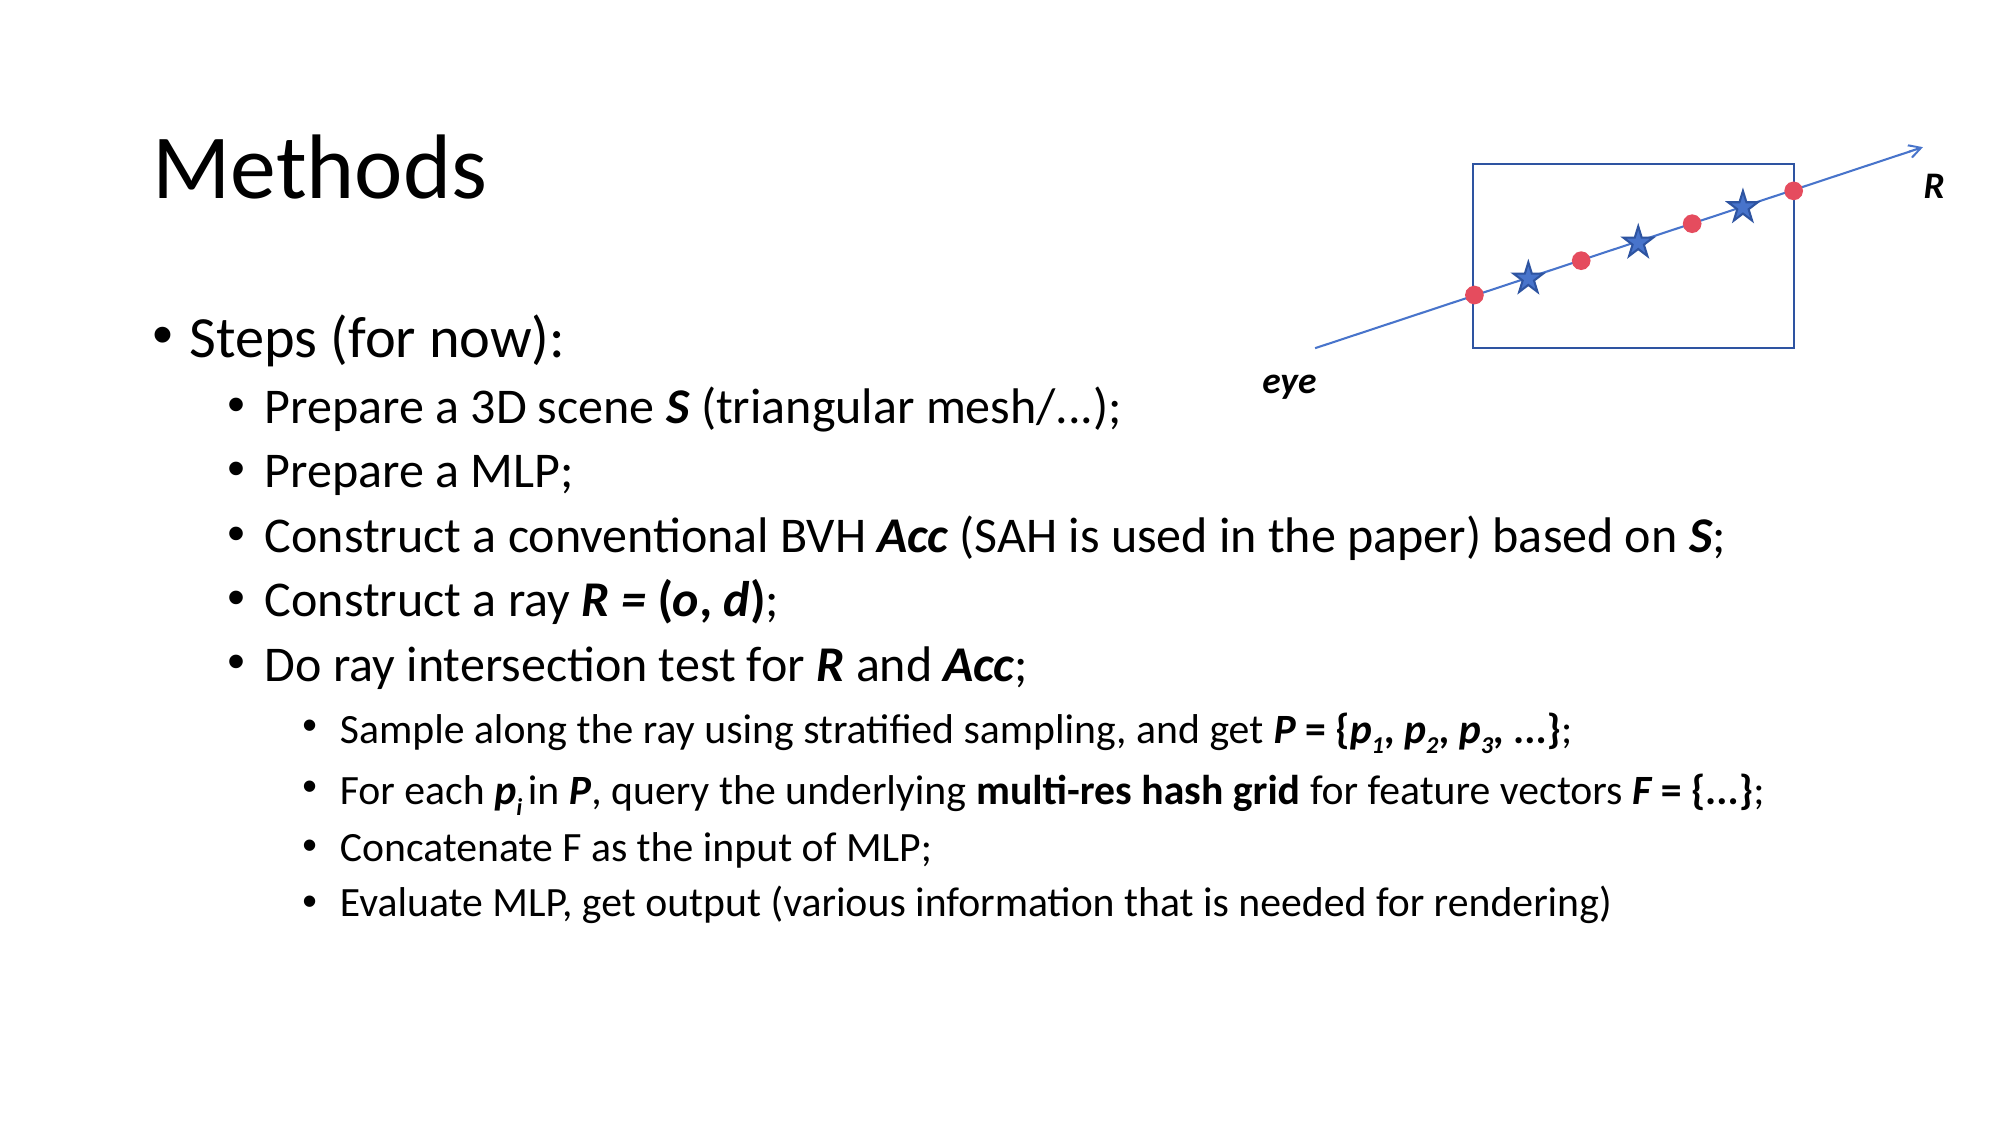

# Methods
R

Steps (for now):
Prepare a 3D scene S (triangular mesh/...);
Prepare a MLP;
Construct a conventional BVH Acc (SAH is used in the paper) based on S;
Construct a ray R = (o, d);
Do ray intersection test for R and Acc;
Sample along the ray using stratified sampling, and get P = {p1, p2, p3, ...};
For each pi in P, query the underlying multi-res hash grid for feature vectors F = {...};
Concatenate F as the input of MLP;
Evaluate MLP, get output (various information that is needed for rendering)

eye